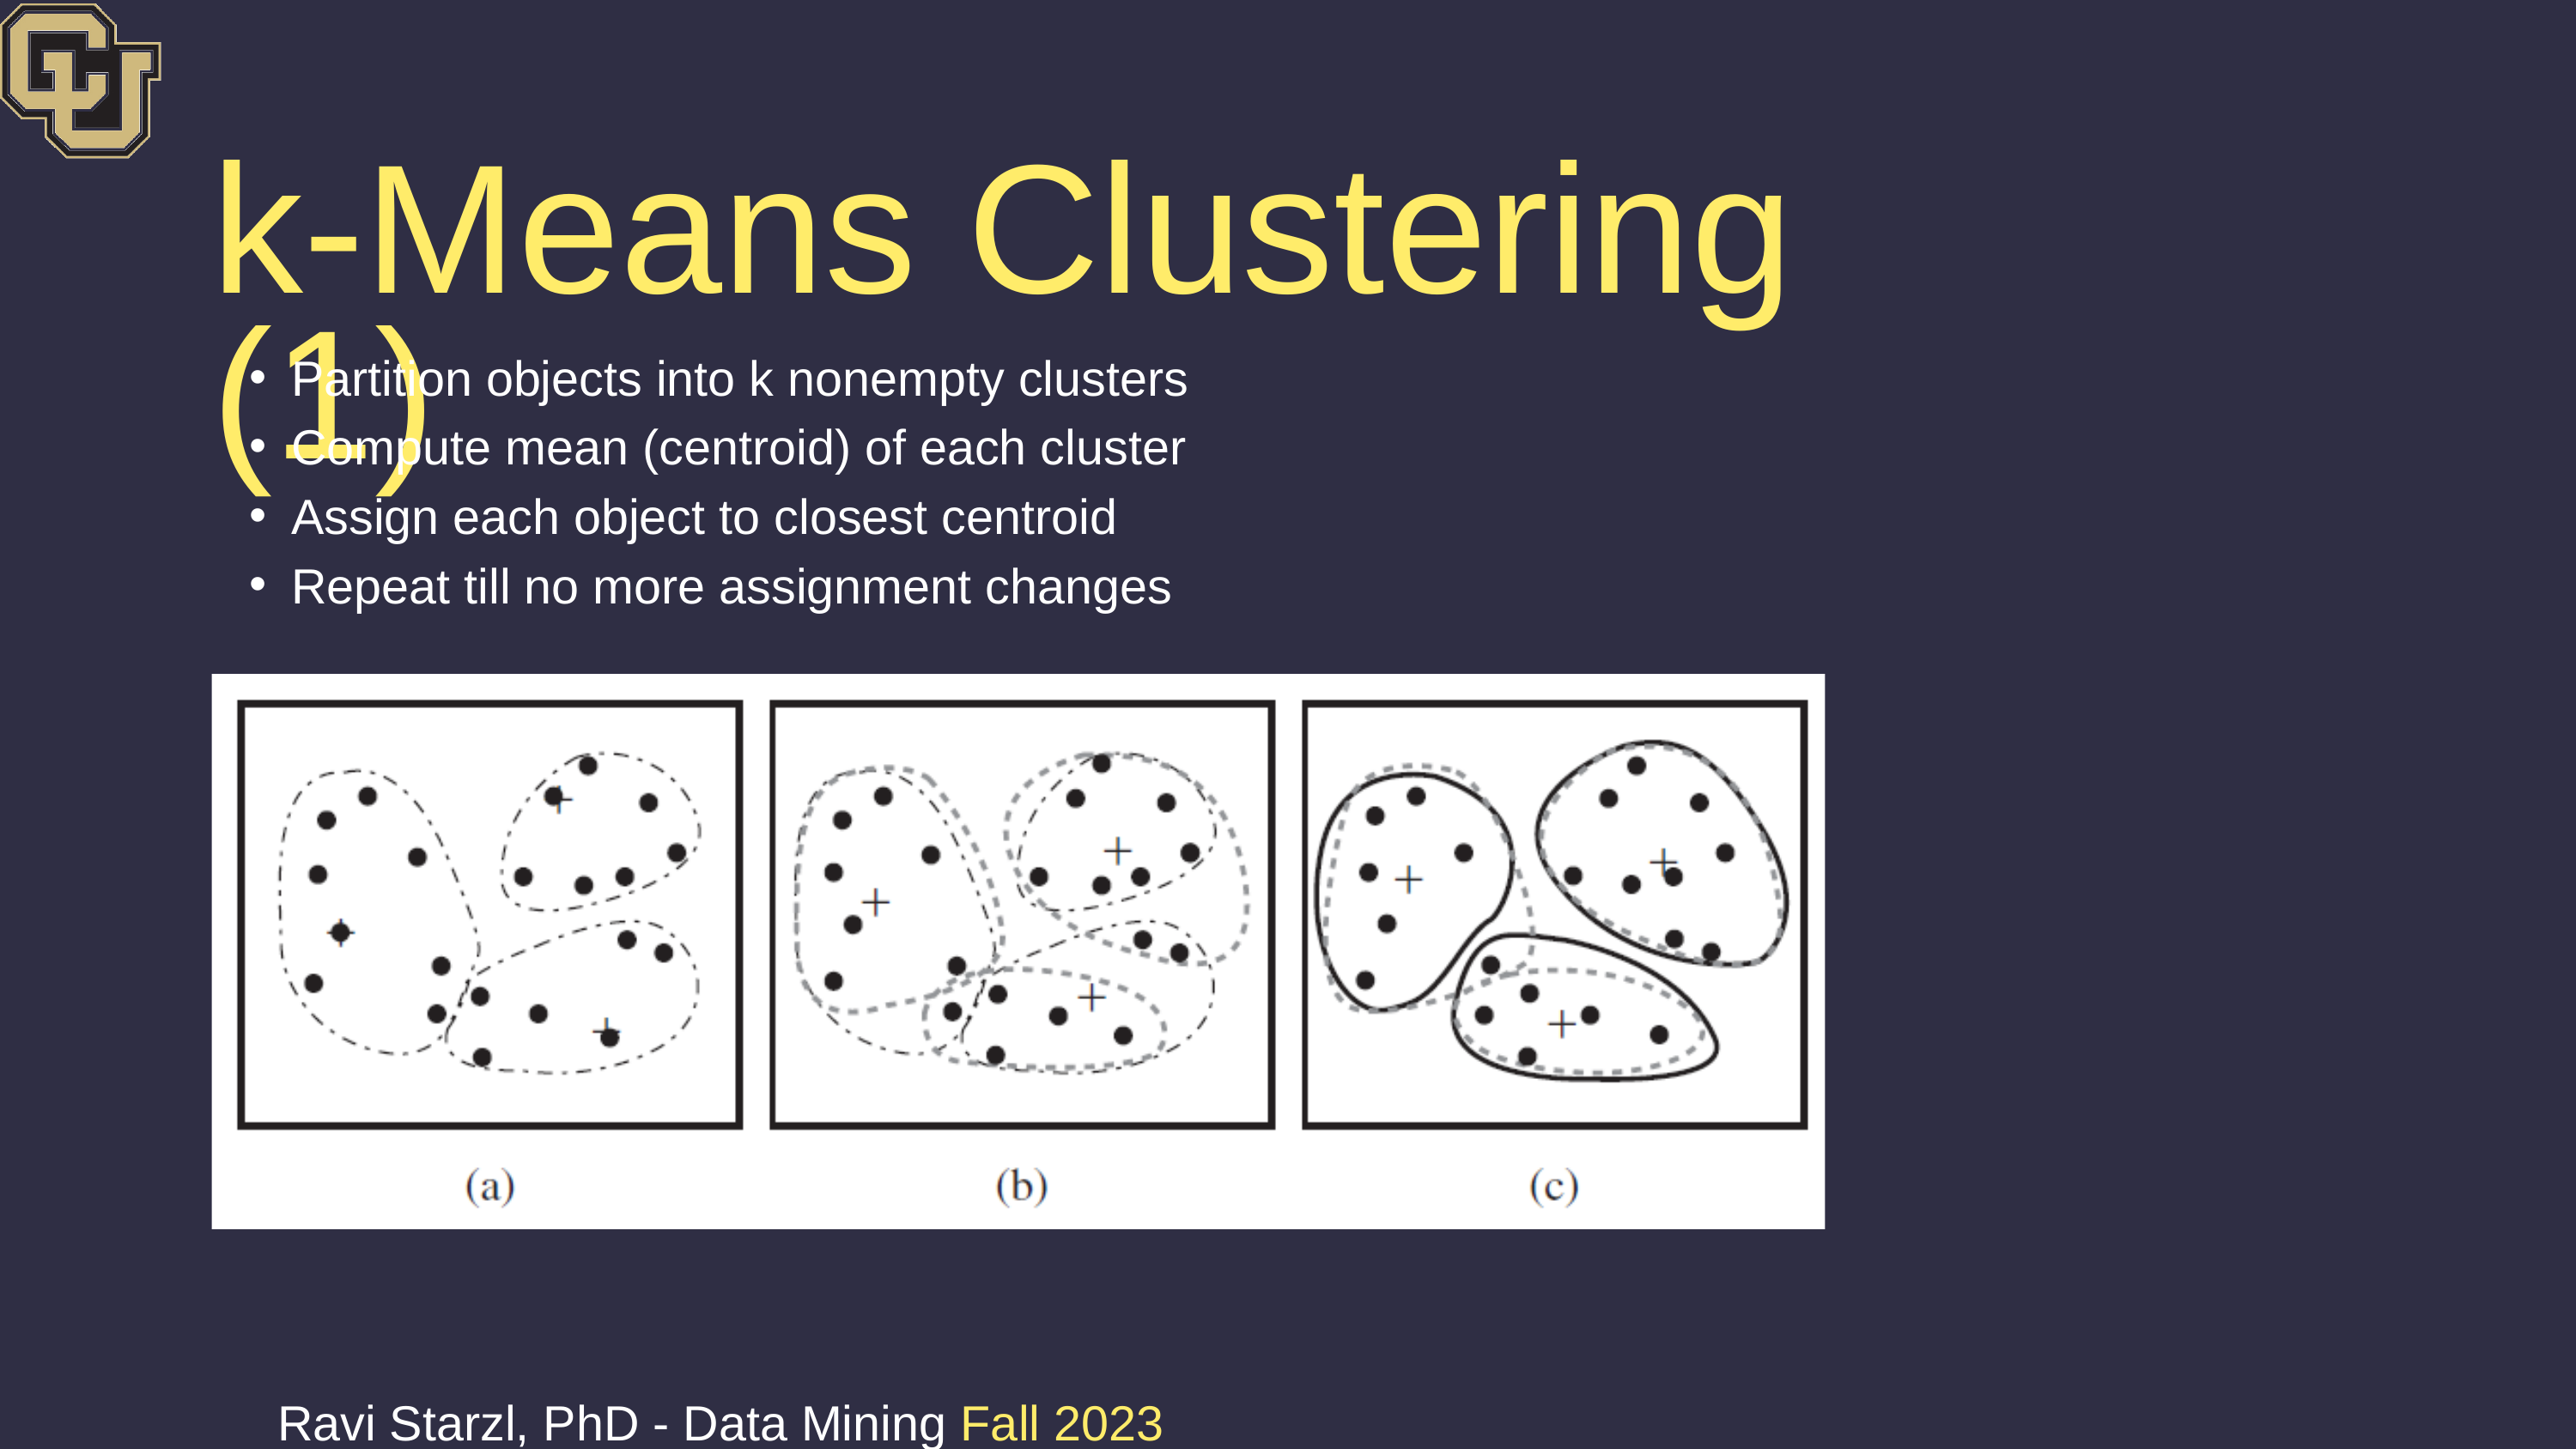

k-Means Clustering (1)
Partition objects into k nonempty clusters
Compute mean (centroid) of each cluster
Assign each object to closest centroid
Repeat till no more assignment changes

Ravi Starzl, PhD - Data Mining Fall 2023